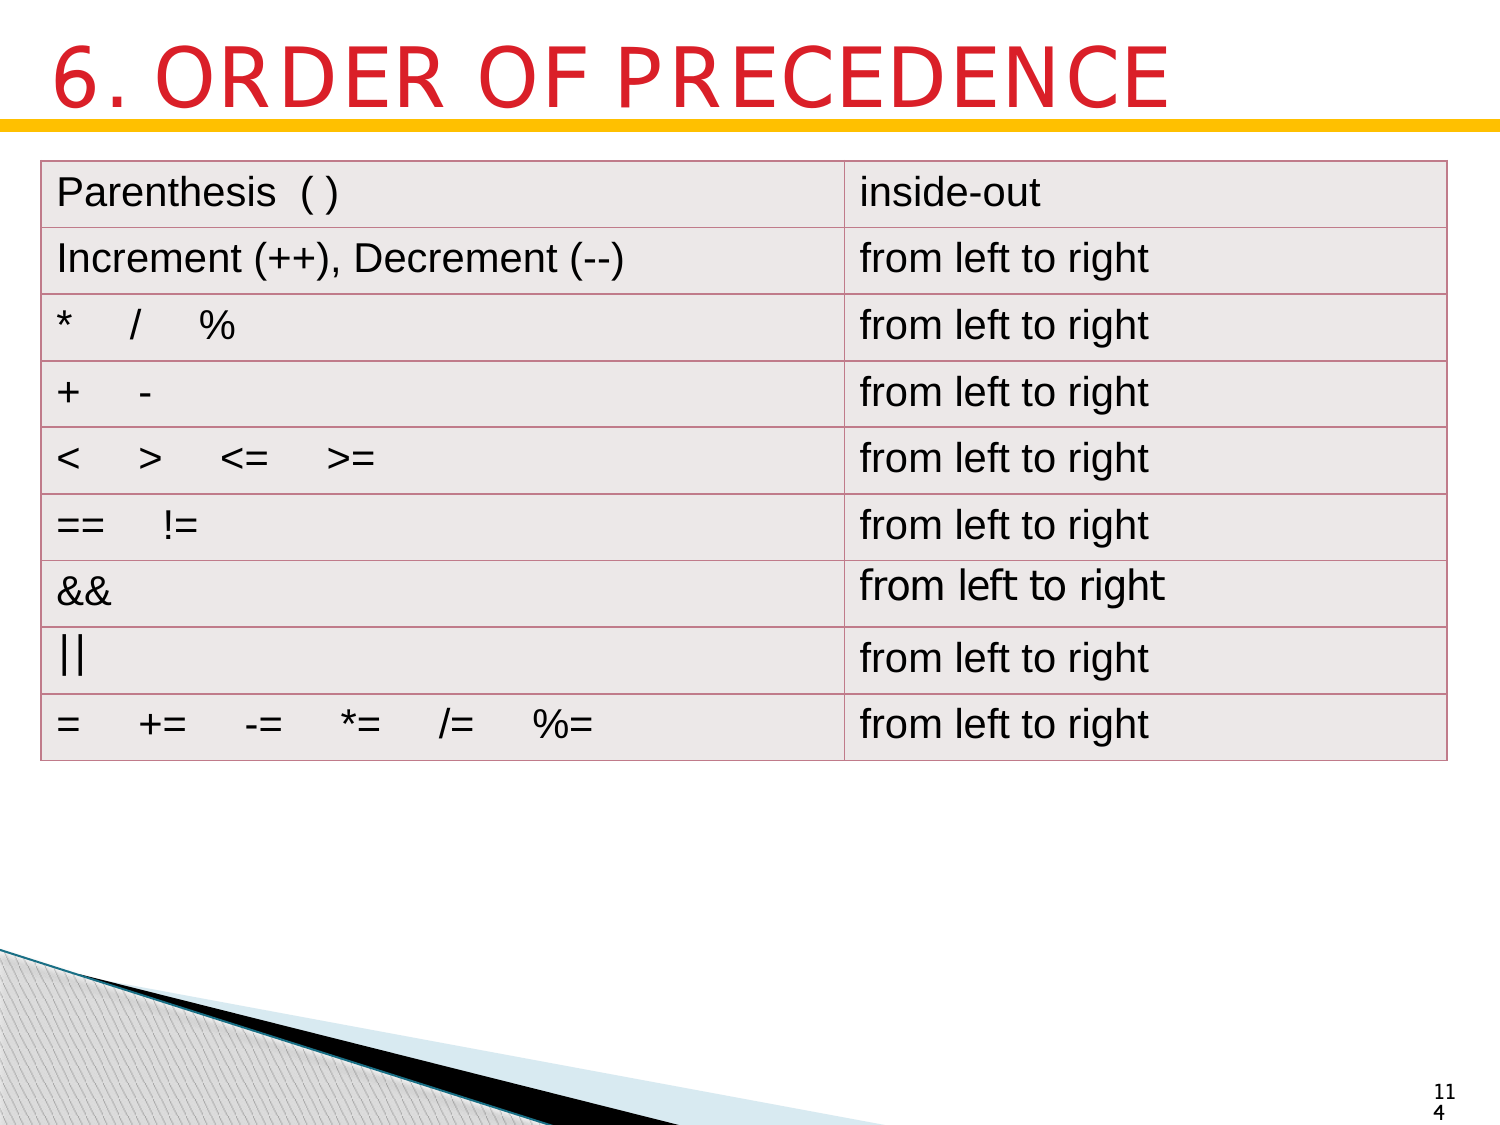

# 6. ORDER OF PRECEDENCE
| Parenthesis ( ) | inside-out |
| --- | --- |
| Increment (++), Decrement (--) | from left to right |
| \* / % | from left to right |
| + - | from left to right |
| < > <= >= | from left to right |
| == != | from left to right |
| && | from left to right |
| || | from left to right |
| = += -= \*= /= %= | from left to right |
114